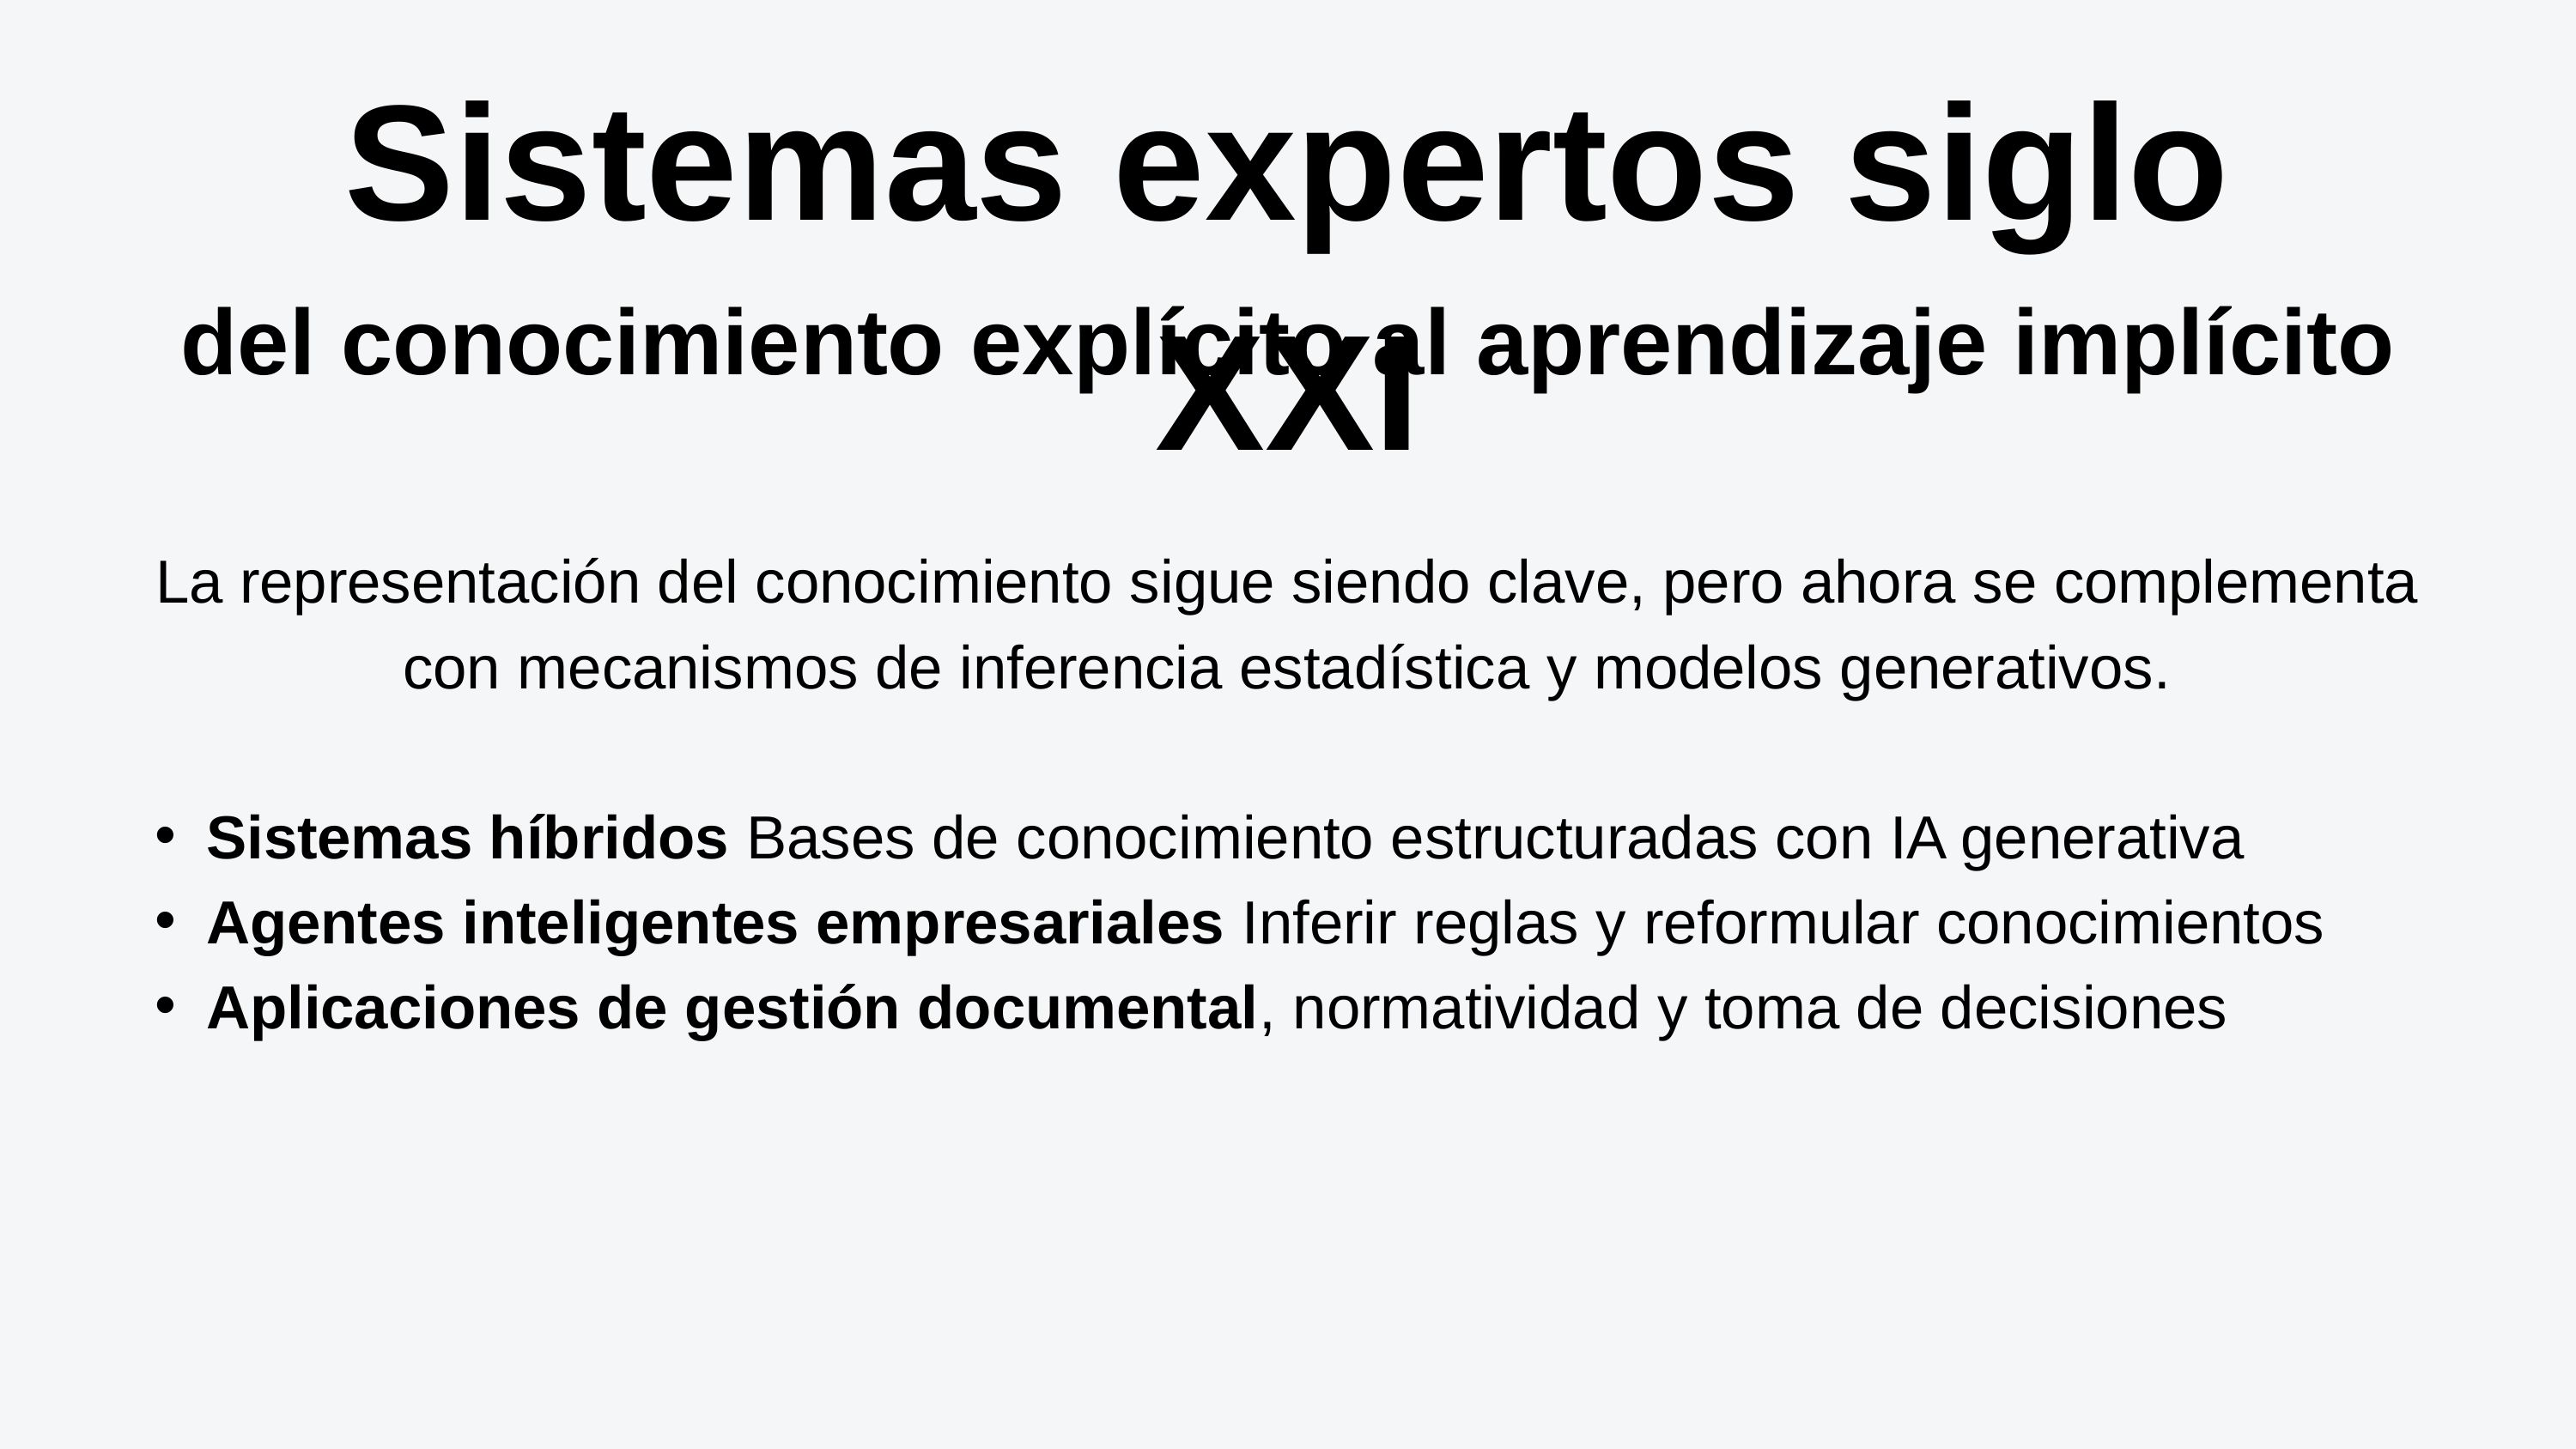

Sistemas expertos siglo XXI
del conocimiento explícito al aprendizaje implícito
La representación del conocimiento sigue siendo clave, pero ahora se complementa con mecanismos de inferencia estadística y modelos generativos.

Sistemas híbridos Bases de conocimiento estructuradas con IA generativa
Agentes inteligentes empresariales Inferir reglas y reformular conocimientos
Aplicaciones de gestión documental, normatividad y toma de decisiones